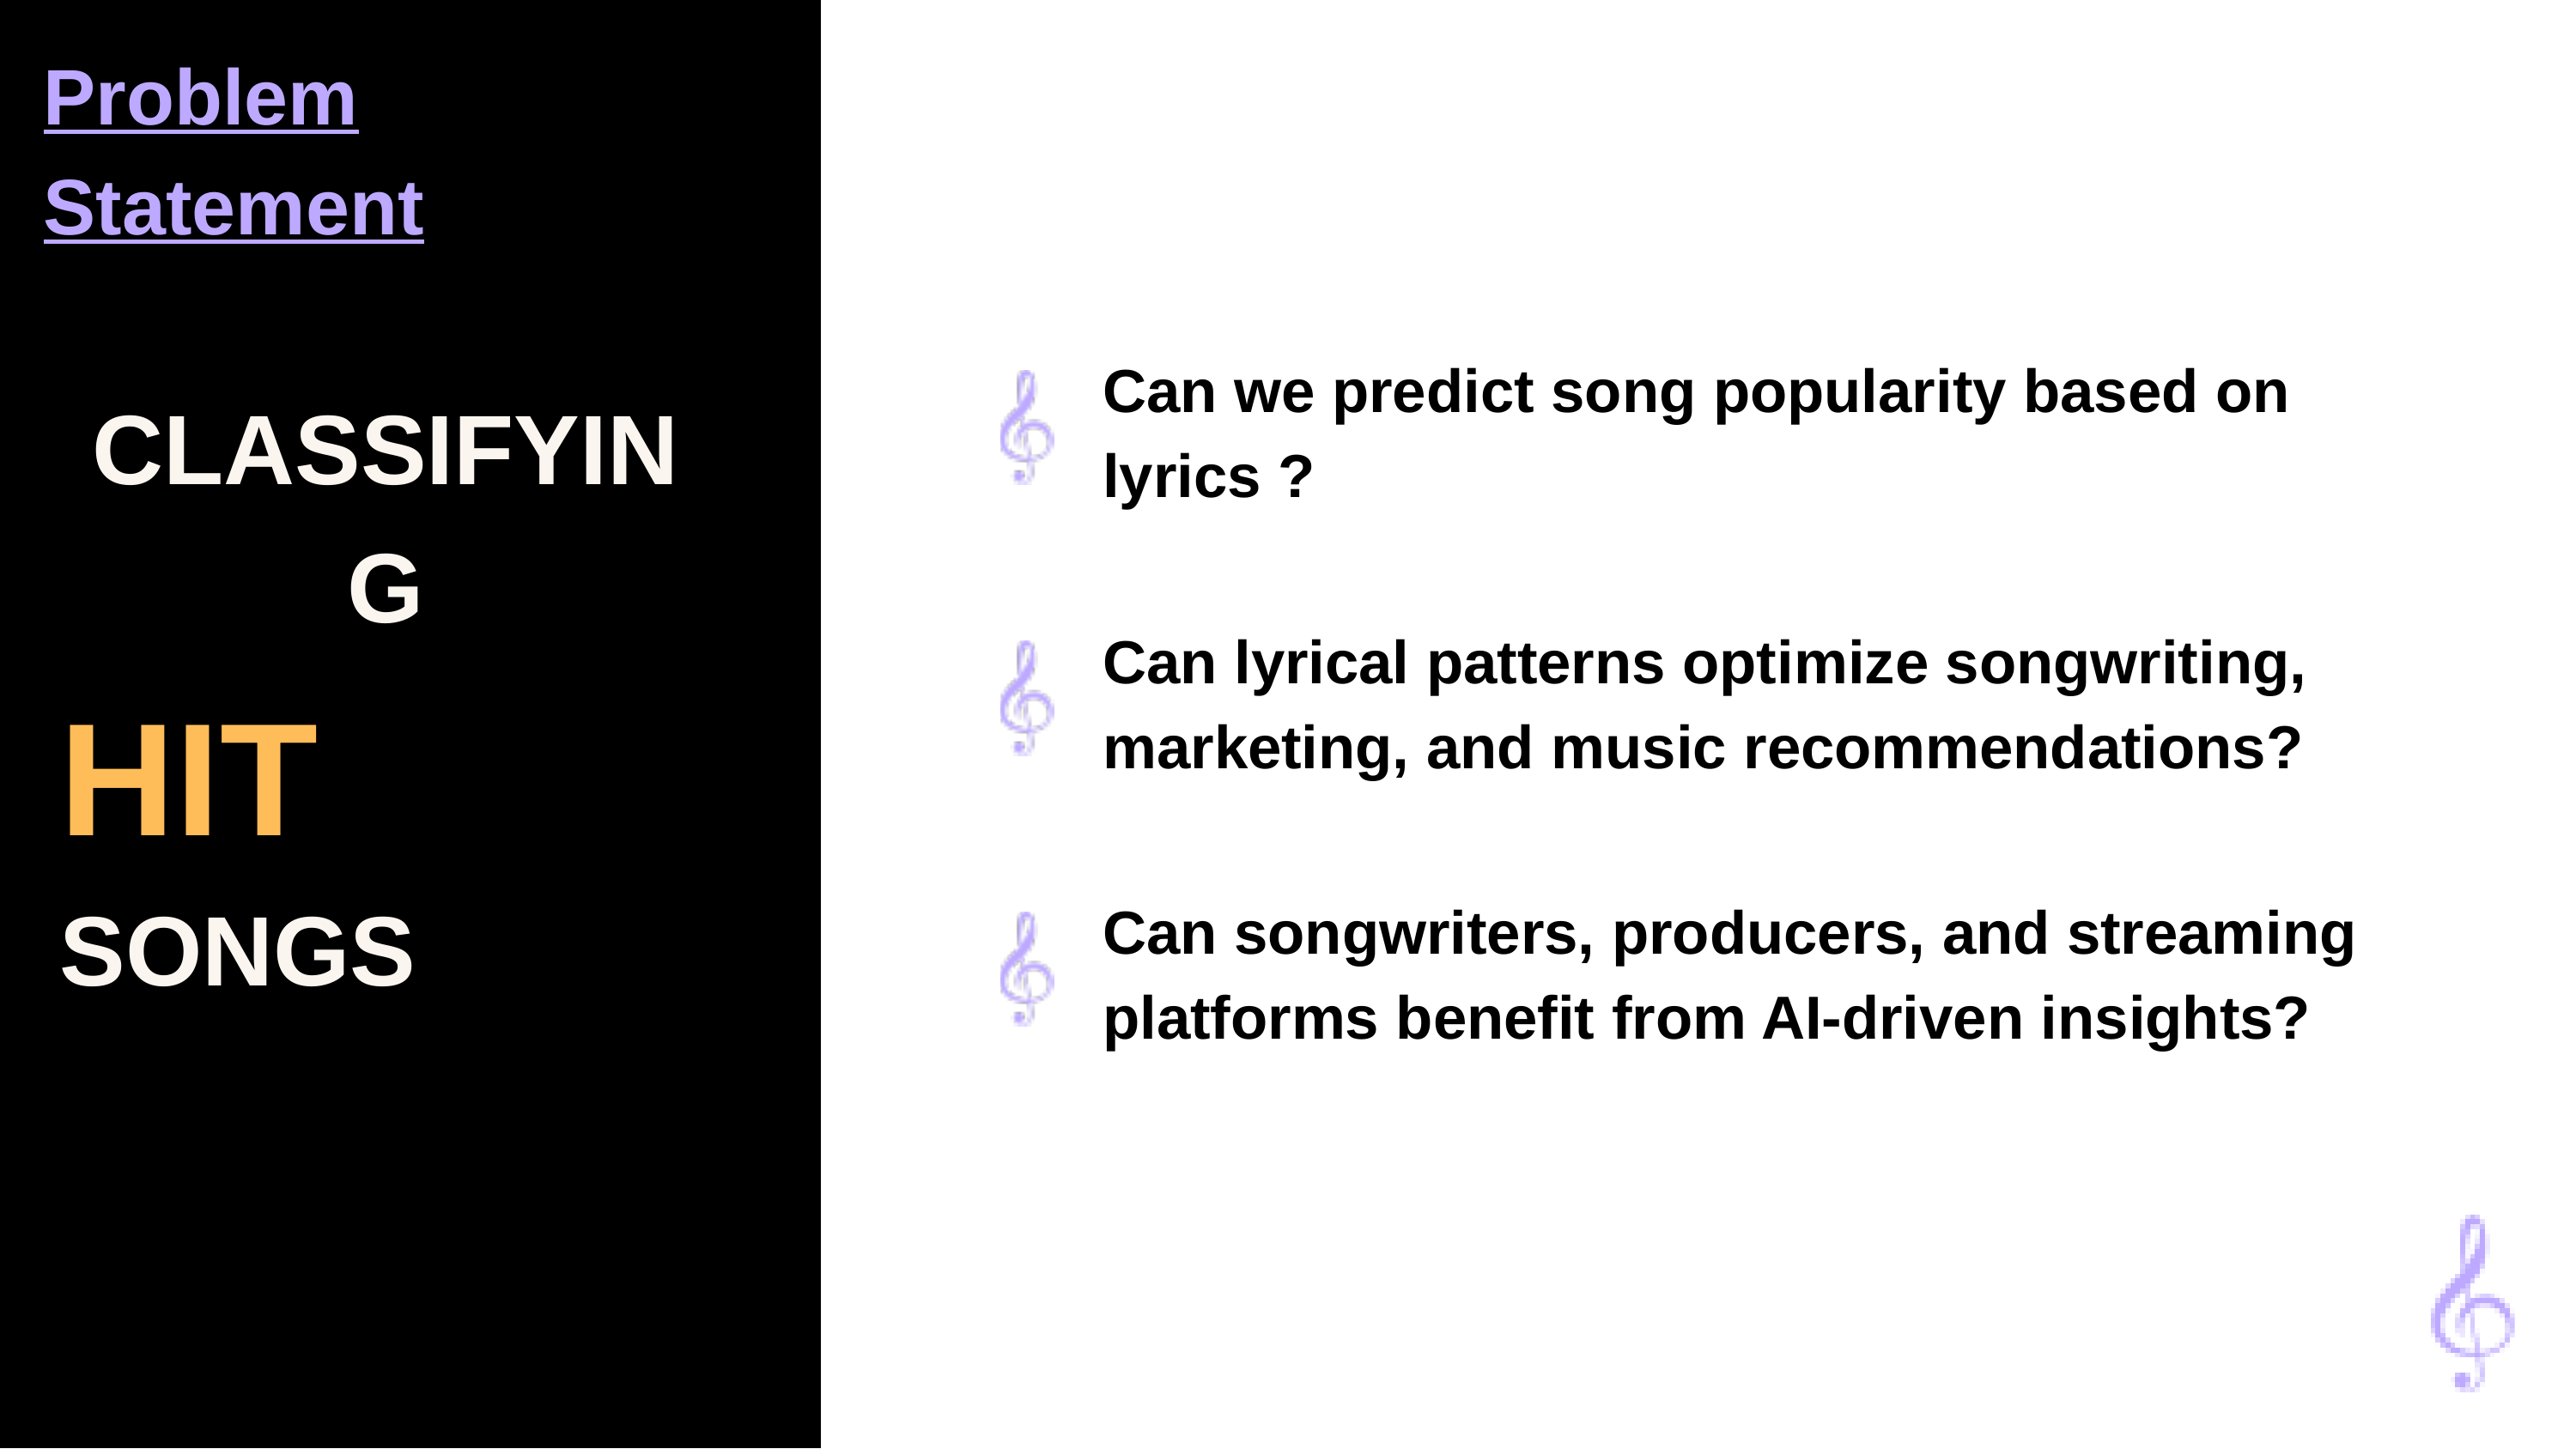

Problem Statement
Can we predict song popularity based on lyrics ?
CLASSIFYING
HIT
SONGS

Can lyrical patterns optimize songwriting, marketing, and music recommendations?

Can songwriters, producers, and streaming platforms benefit from AI-driven insights?